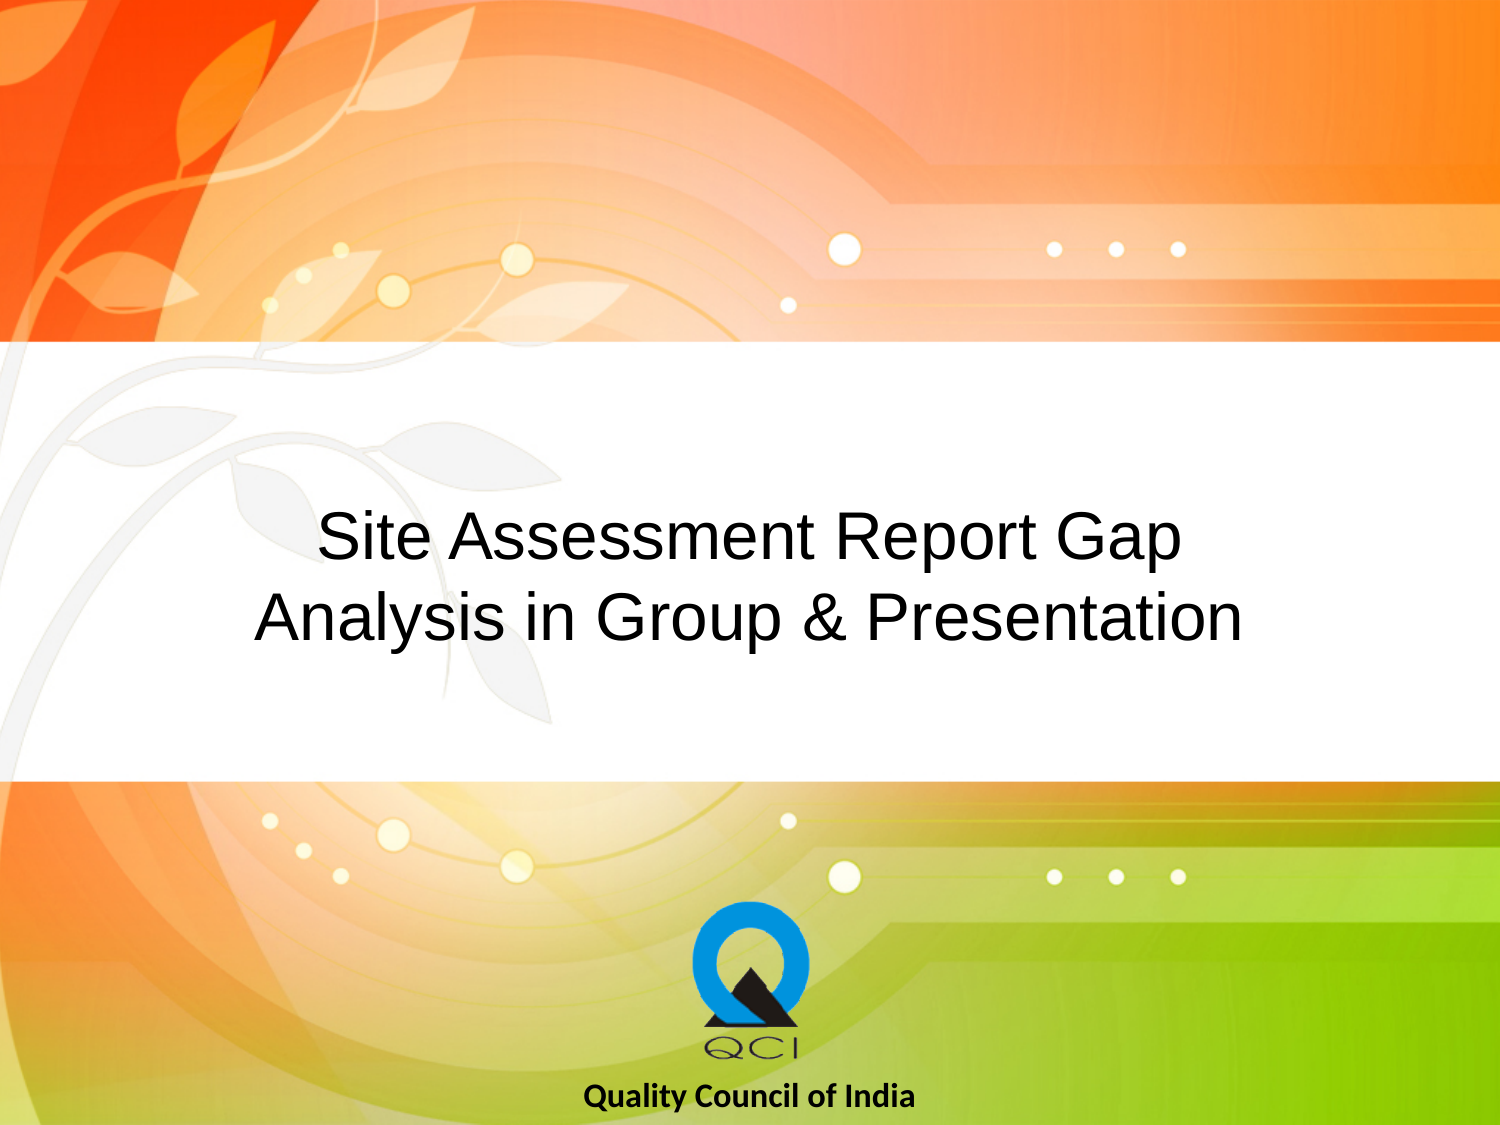

# Site Assessment Report Gap Analysis in Group & Presentation